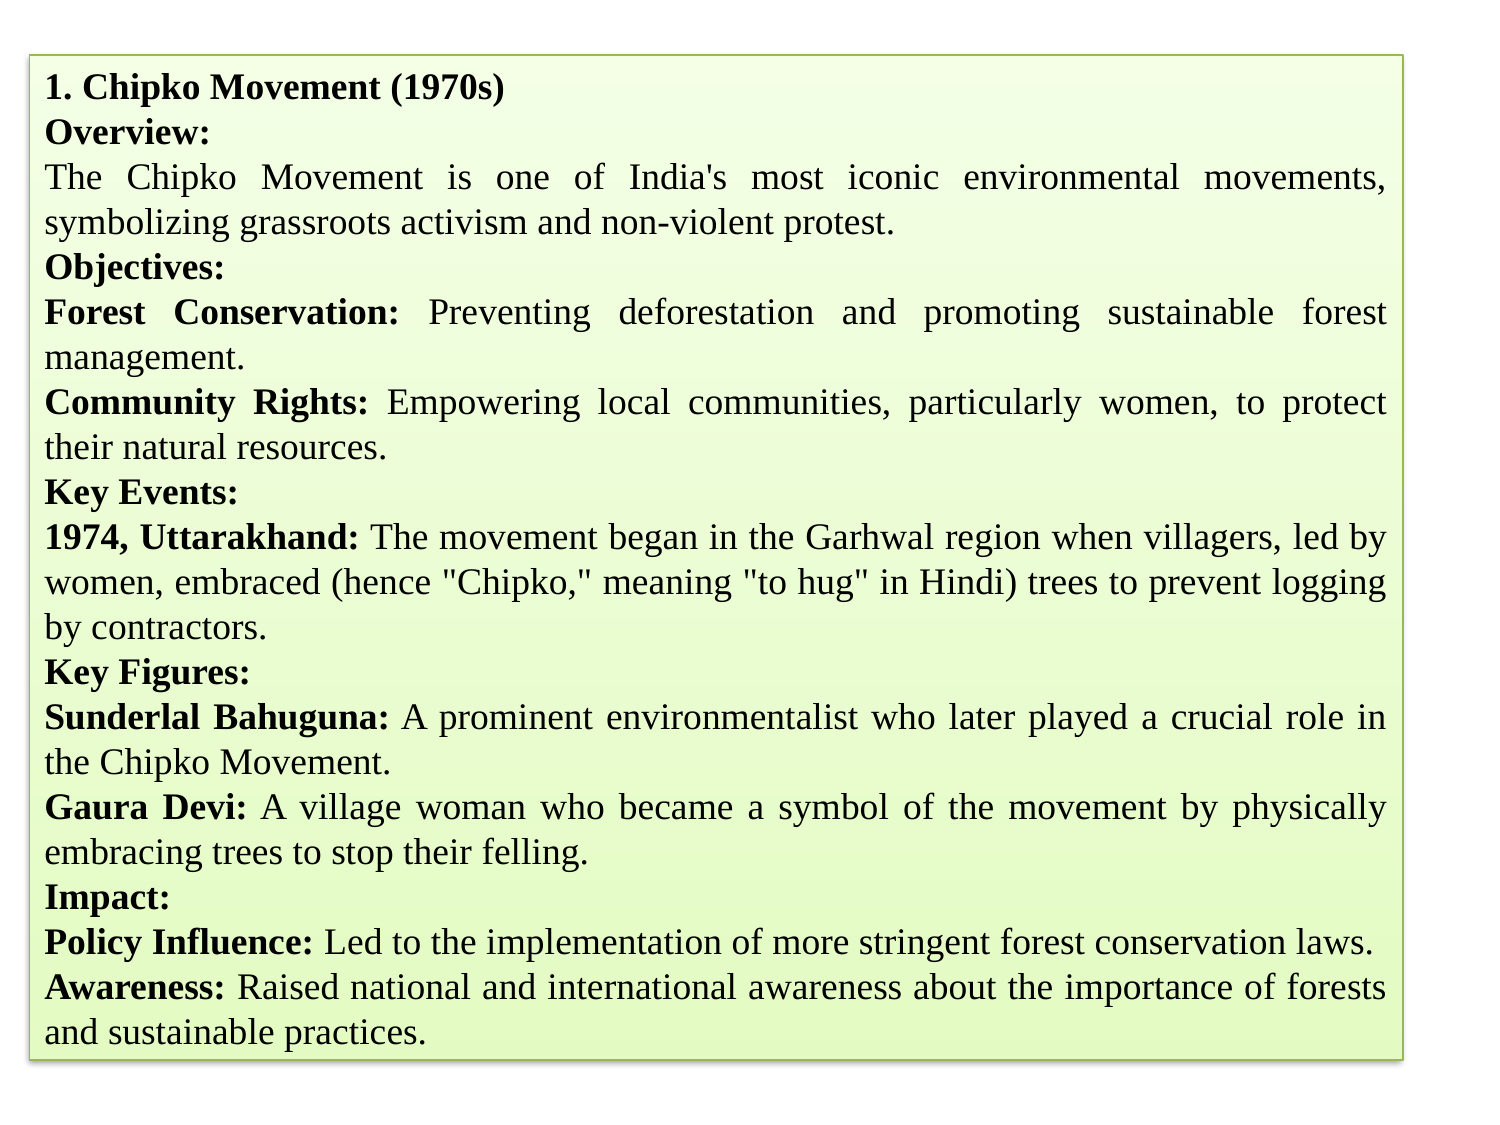

1. Chipko Movement (1970s)
Overview:
The Chipko Movement is one of India's most iconic environmental movements, symbolizing grassroots activism and non-violent protest.
Objectives:
Forest Conservation: Preventing deforestation and promoting sustainable forest management.
Community Rights: Empowering local communities, particularly women, to protect their natural resources.
Key Events:
1974, Uttarakhand: The movement began in the Garhwal region when villagers, led by women, embraced (hence "Chipko," meaning "to hug" in Hindi) trees to prevent logging by contractors.
Key Figures:
Sunderlal Bahuguna: A prominent environmentalist who later played a crucial role in the Chipko Movement.
Gaura Devi: A village woman who became a symbol of the movement by physically embracing trees to stop their felling.
Impact:
Policy Influence: Led to the implementation of more stringent forest conservation laws.
Awareness: Raised national and international awareness about the importance of forests and sustainable practices.